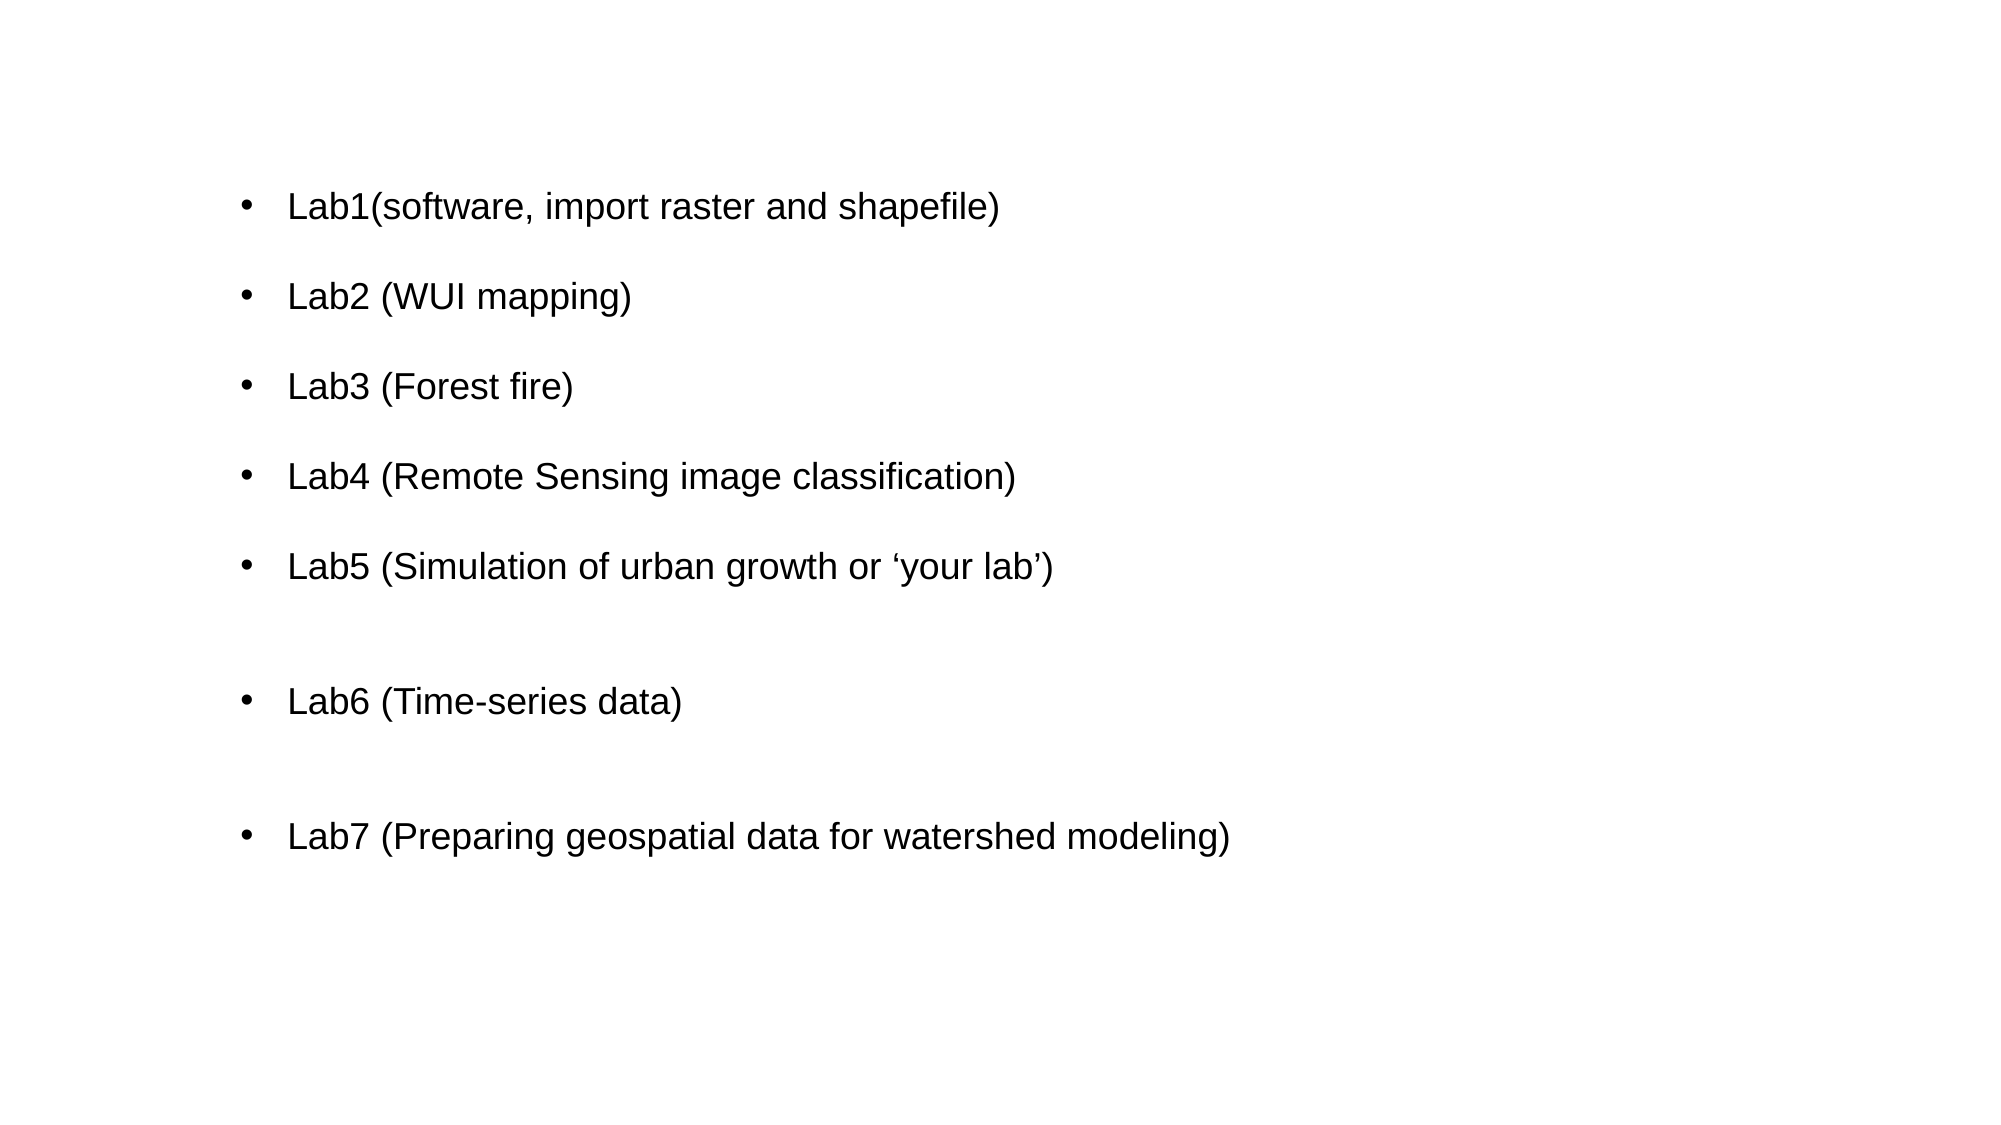

Lab1(software, import raster and shapefile)

Lab2 (WUI mapping)

Lab3 (Forest fire)

Lab4 (Remote Sensing image classification)

Lab5 (Simulation of urban growth or ‘your lab’)

Lab6 (Time-series data)

Lab7 (Preparing geospatial data for watershed modeling)